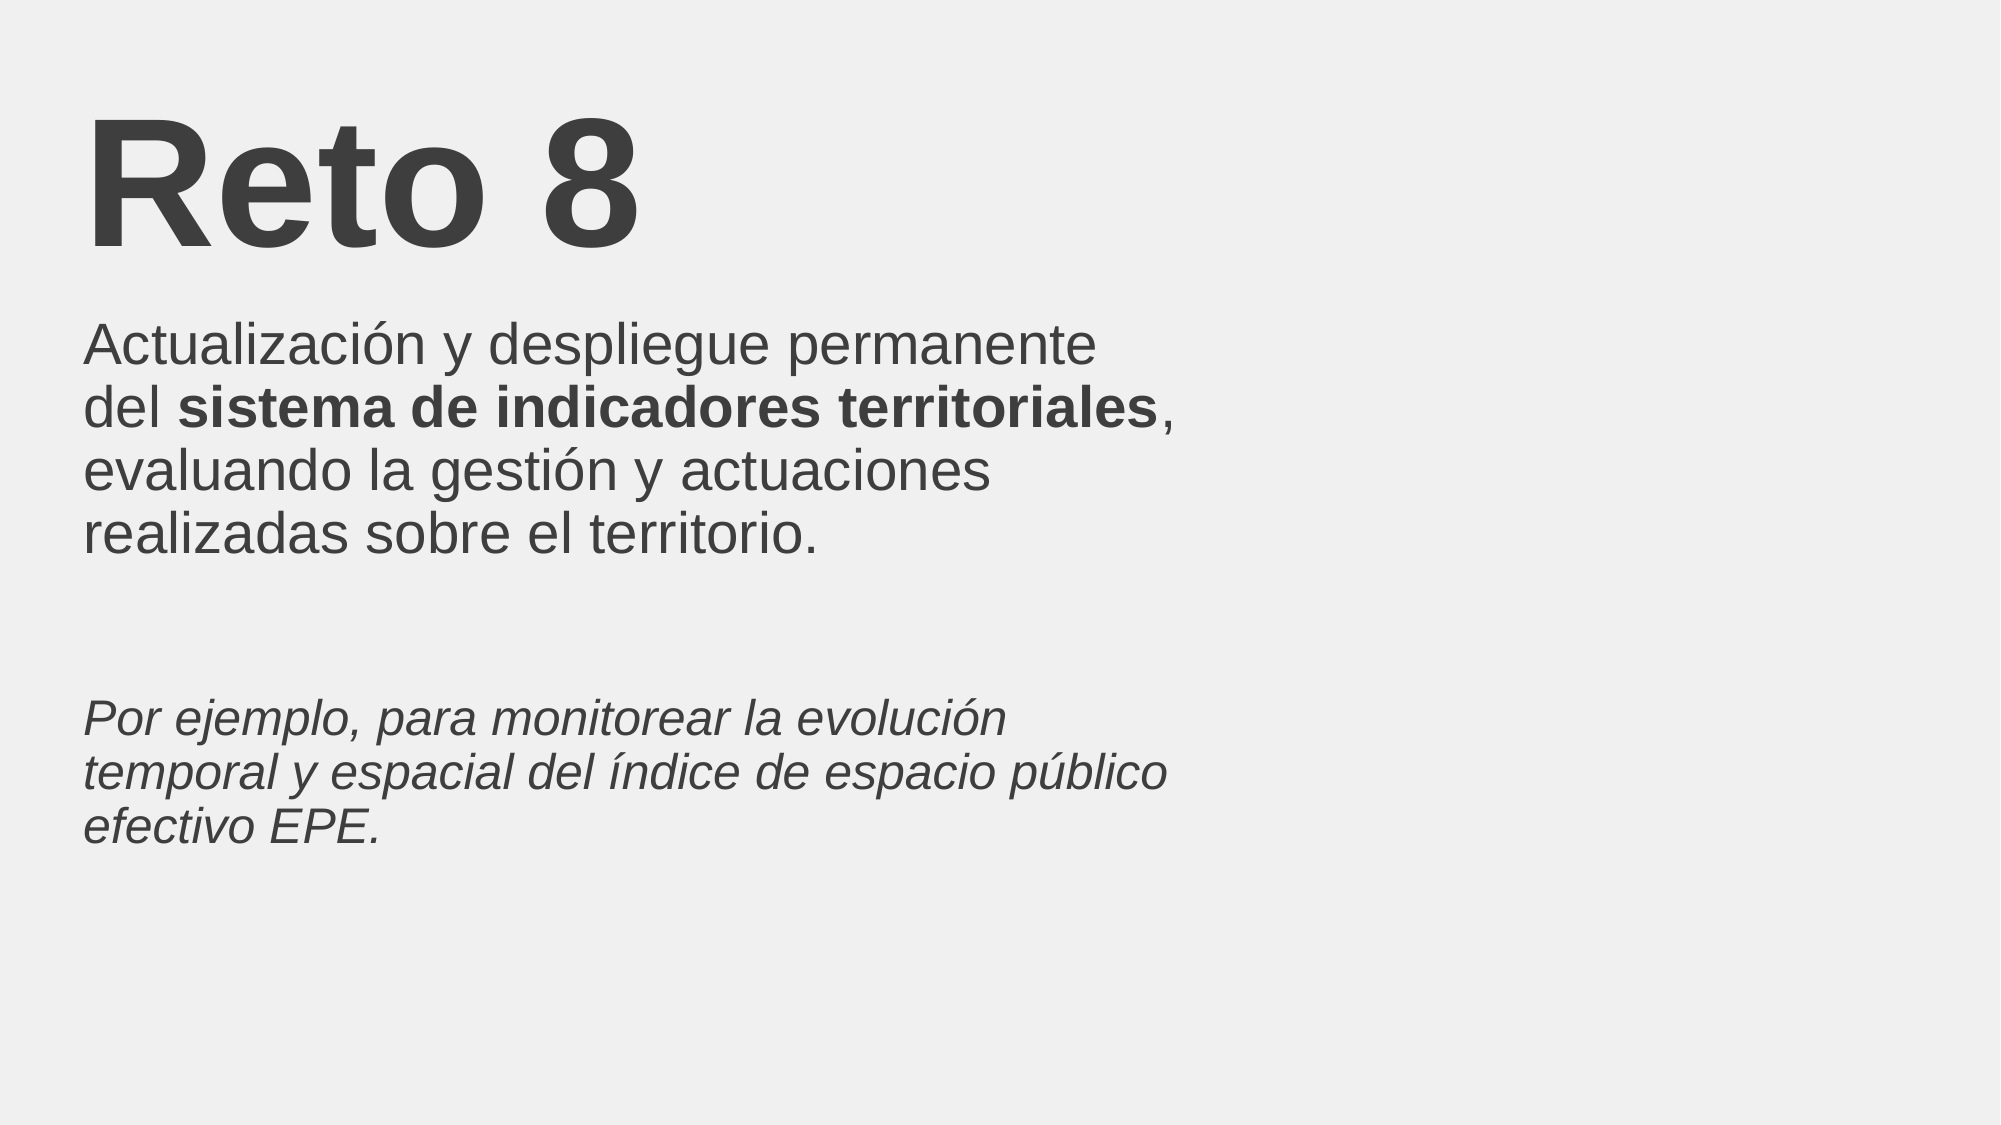

Reto 8
# Actualización y despliegue permanente del sistema de indicadores territoriales, evaluando la gestión y actuaciones realizadas sobre el territorio. Por ejemplo, para monitorear la evolución temporal y espacial del índice de espacio público efectivo EPE.